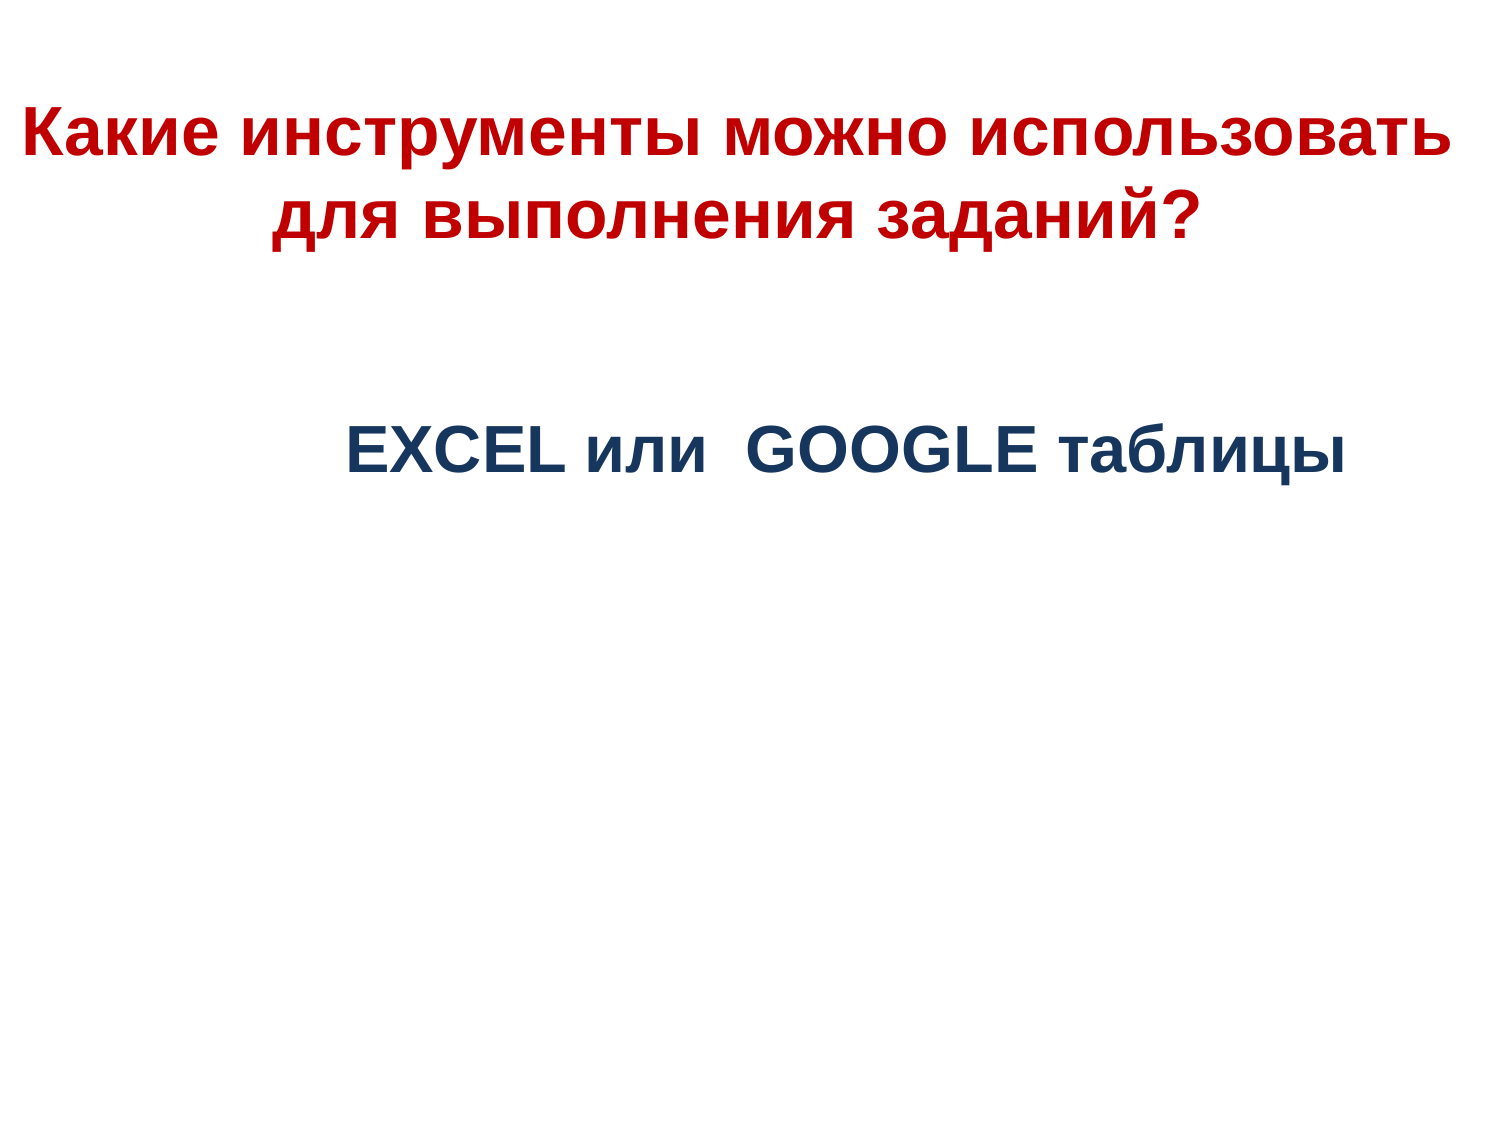

# Какие инструменты можно использовать для выполнения заданий?

                 EXCEL или  GOOGLE таблицы